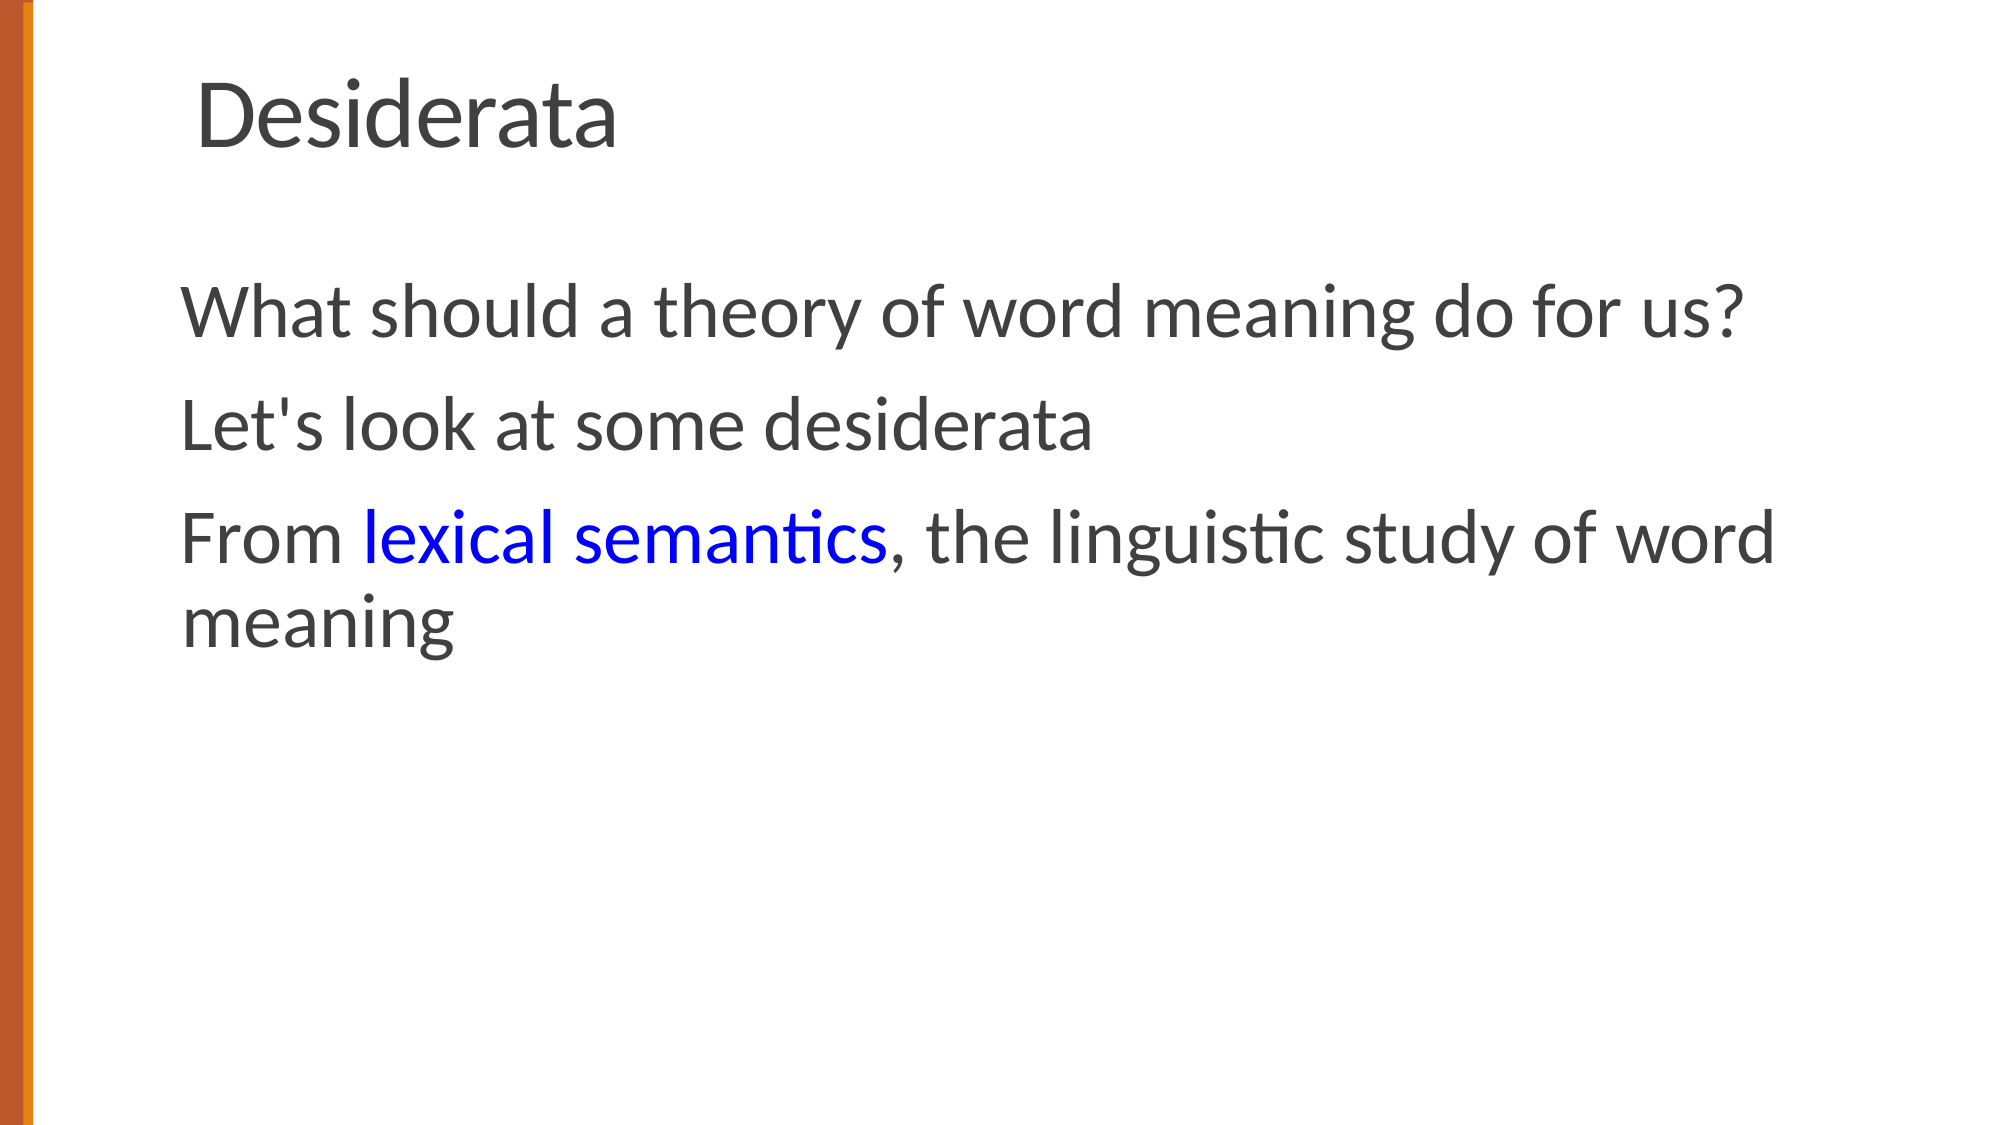

# Desiderata
What should a theory of word meaning do for us?
Let's look at some desiderata
From lexical semantics, the linguistic study of word meaning